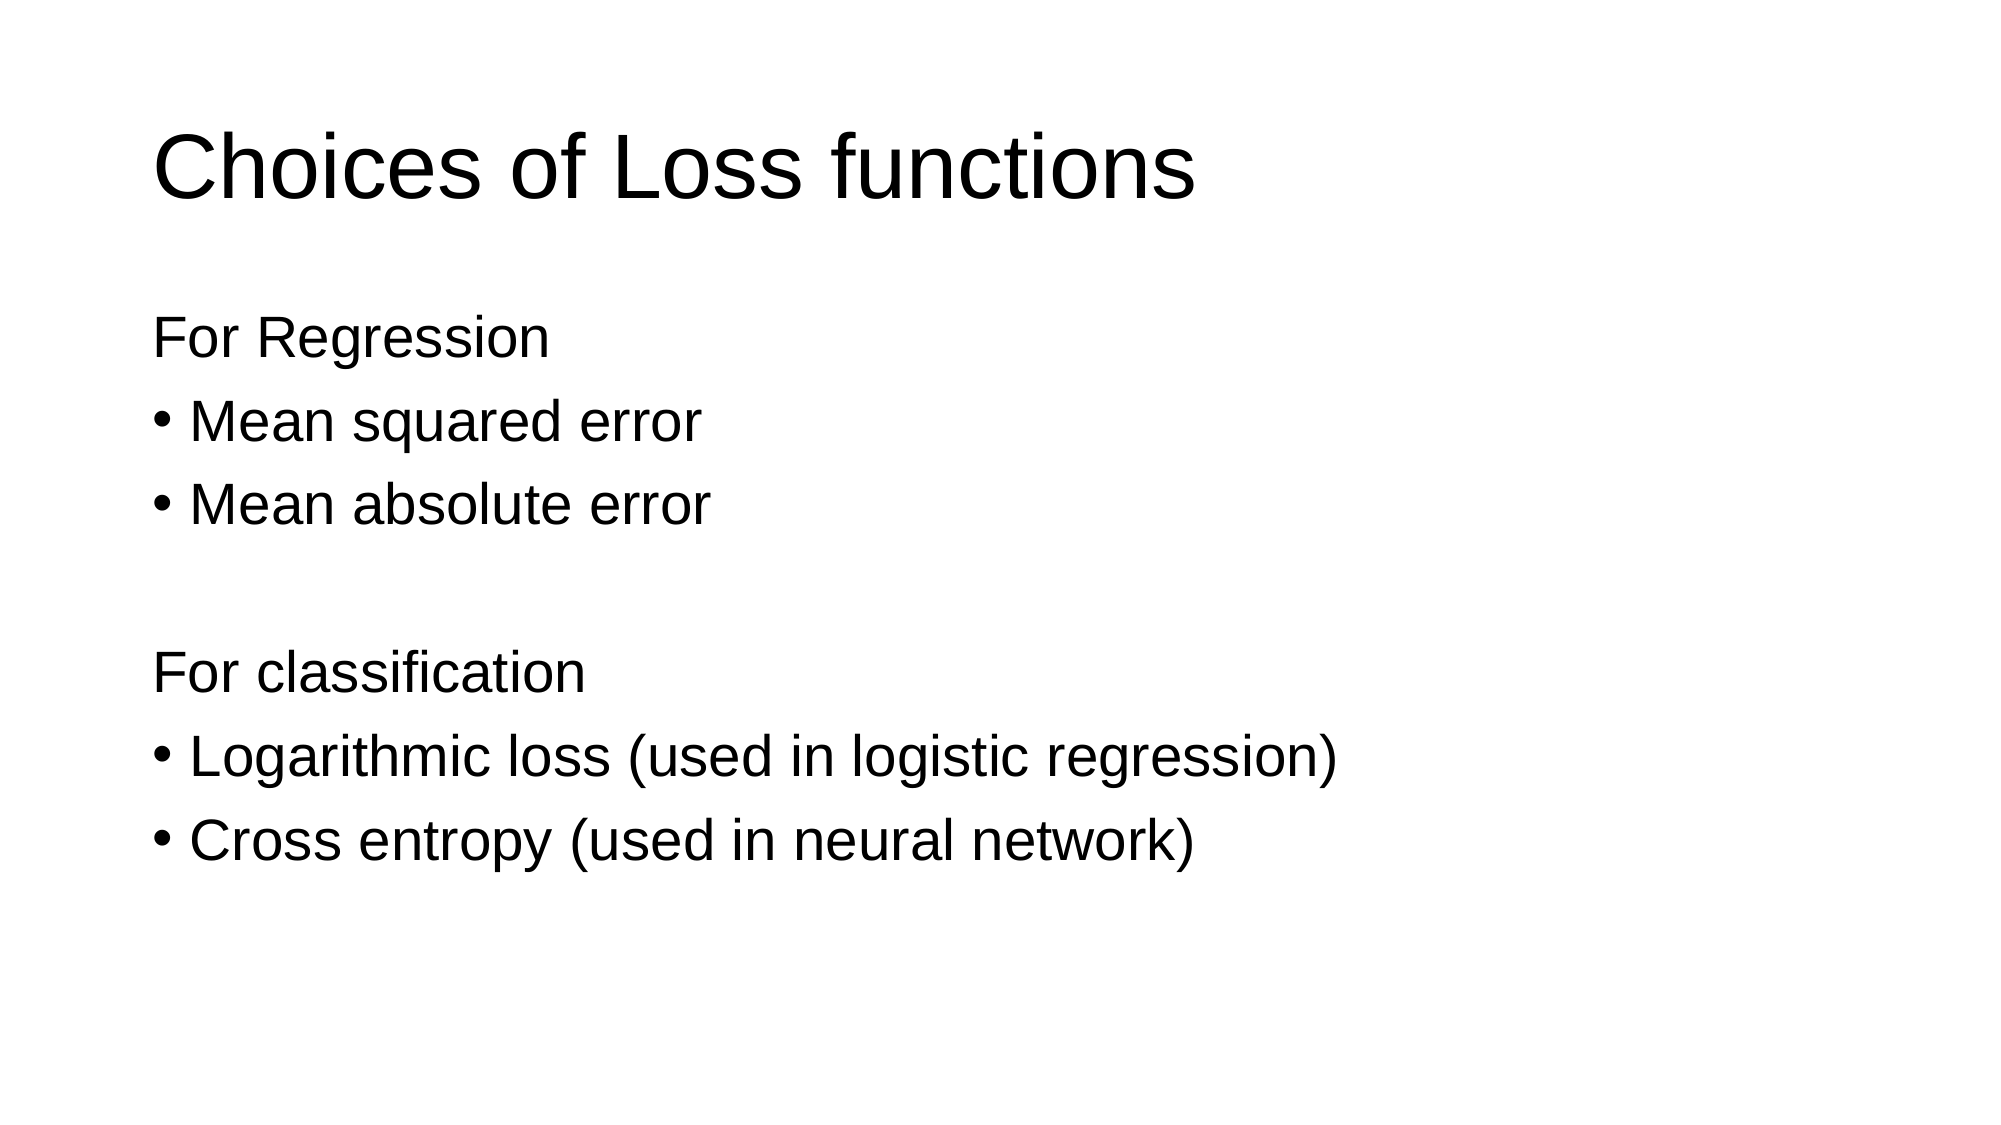

# Choices of Loss functions
For Regression
Mean squared error
Mean absolute error

For classification
Logarithmic loss (used in logistic regression)
Cross entropy (used in neural network)